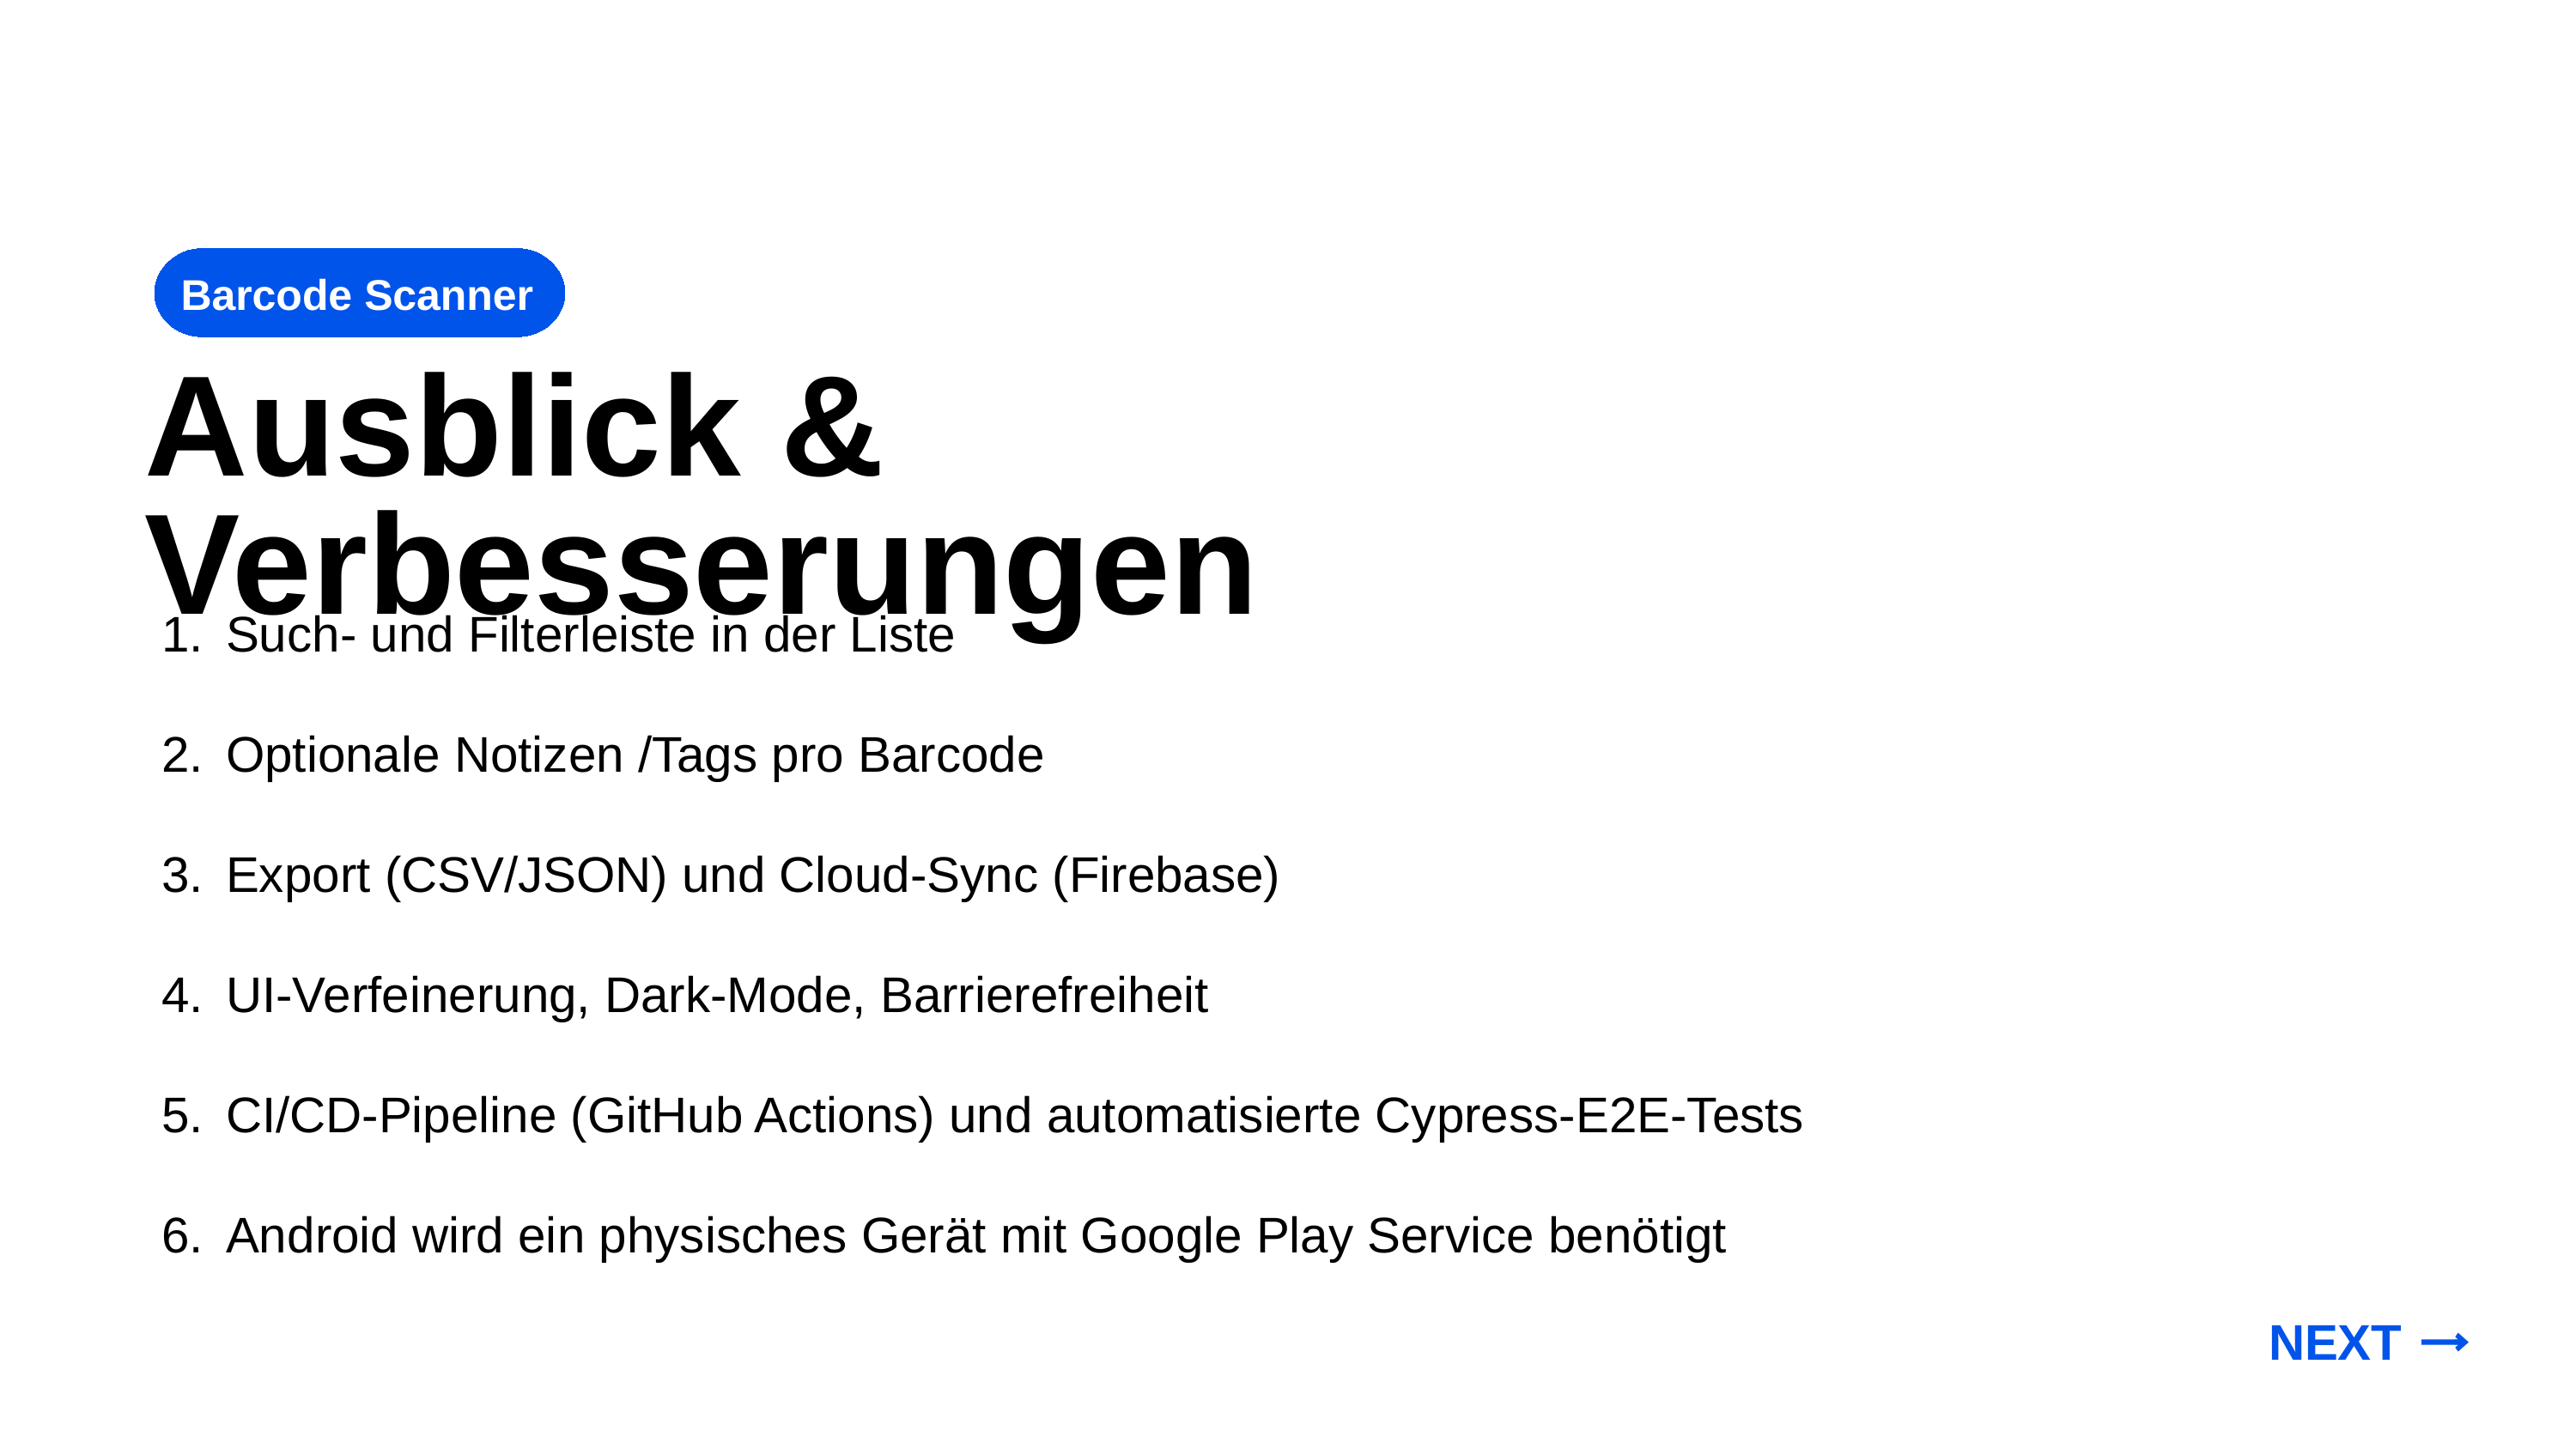

Barcode Scanner
Ausblick & Verbesserungen
Such- und Filterleiste in der Liste
Optionale Notizen /Tags pro Barcode
Export (CSV/JSON) und Cloud-Sync (Firebase)
UI-Verfeinerung, Dark-Mode, Barrierefreiheit
CI/CD-Pipeline (GitHub Actions) und automatisierte Cypress-E2E-Tests
Android wird ein physisches Gerät mit Google Play Service benötigt
NEXT